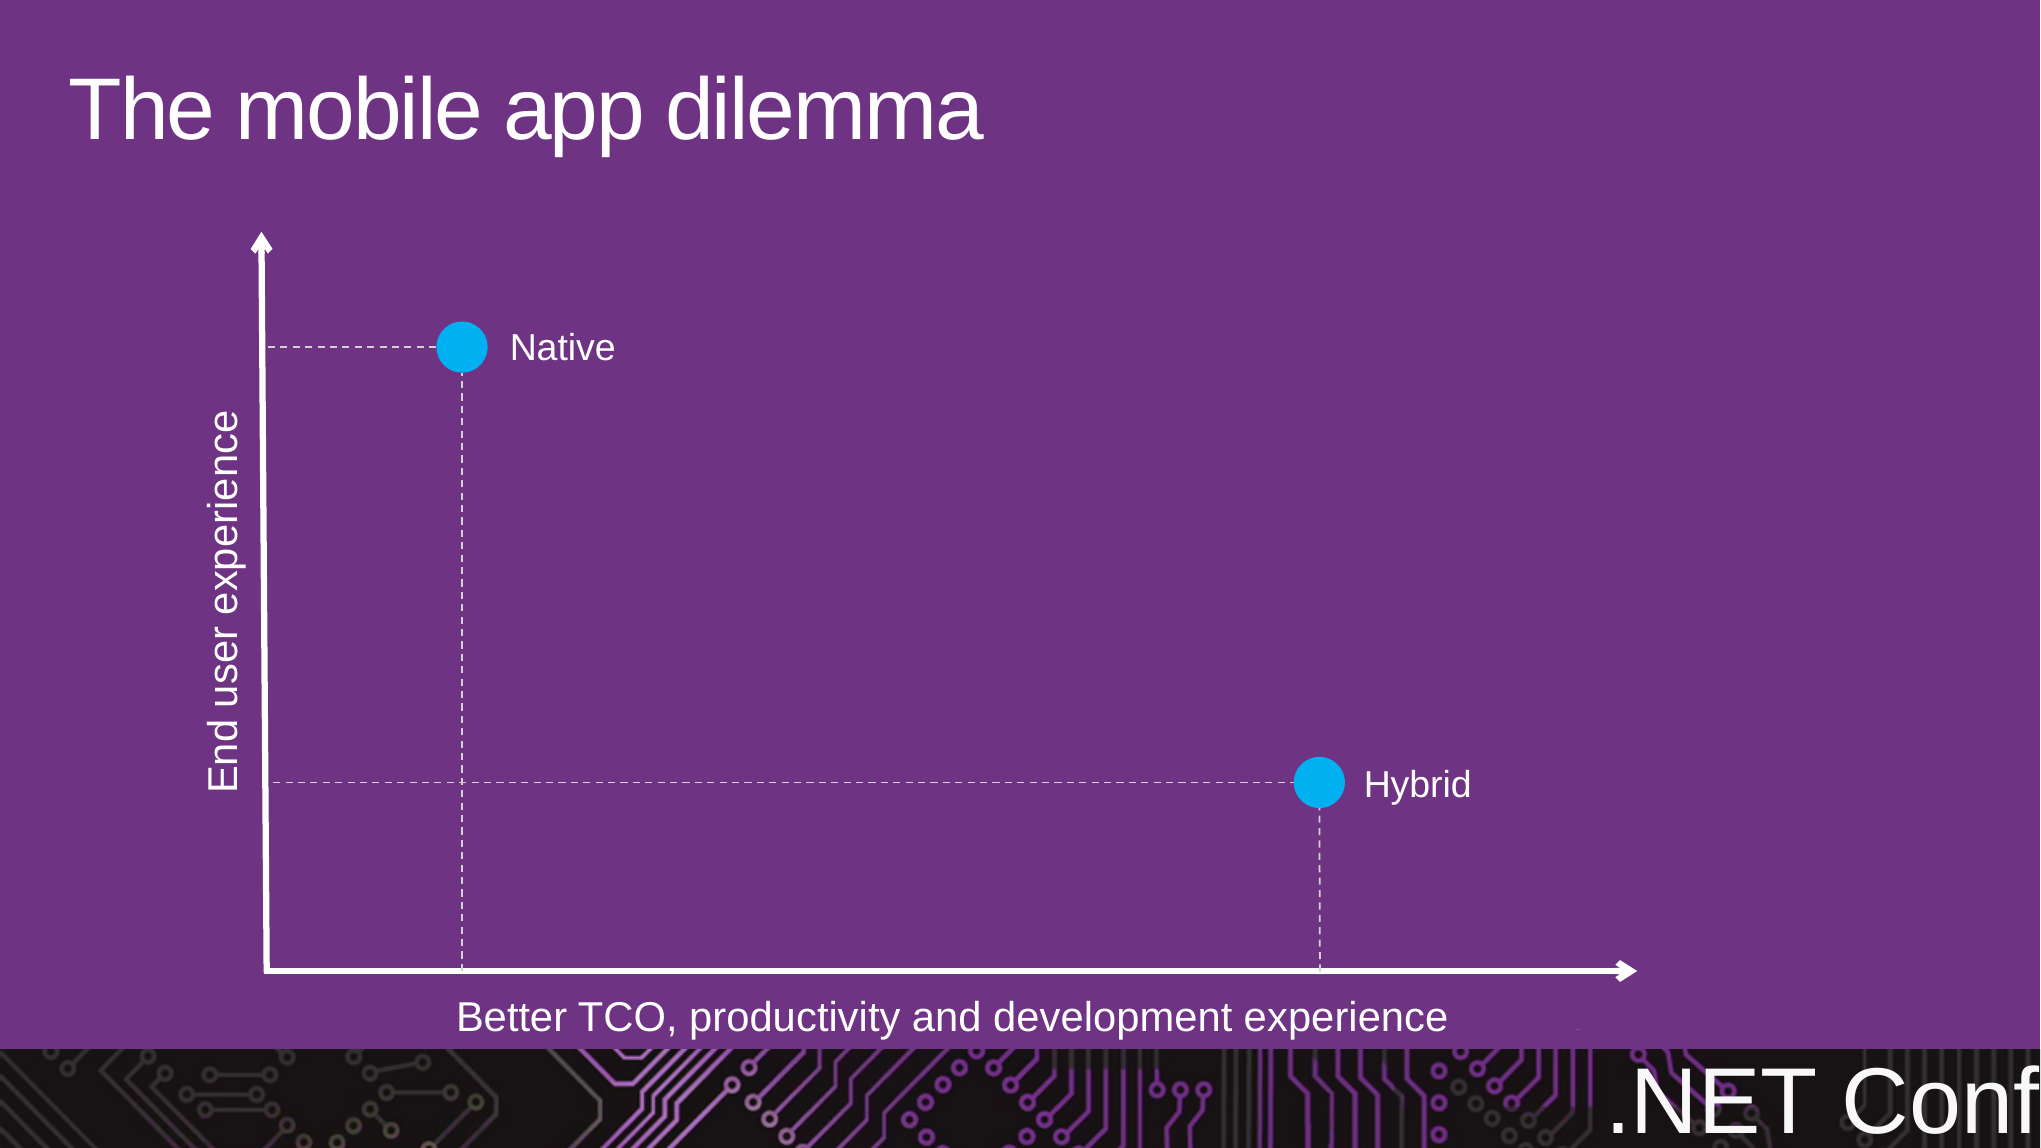

# The mobile app dilemma
Native

End user experience
Hybrid

Better TCO, productivity and development experience